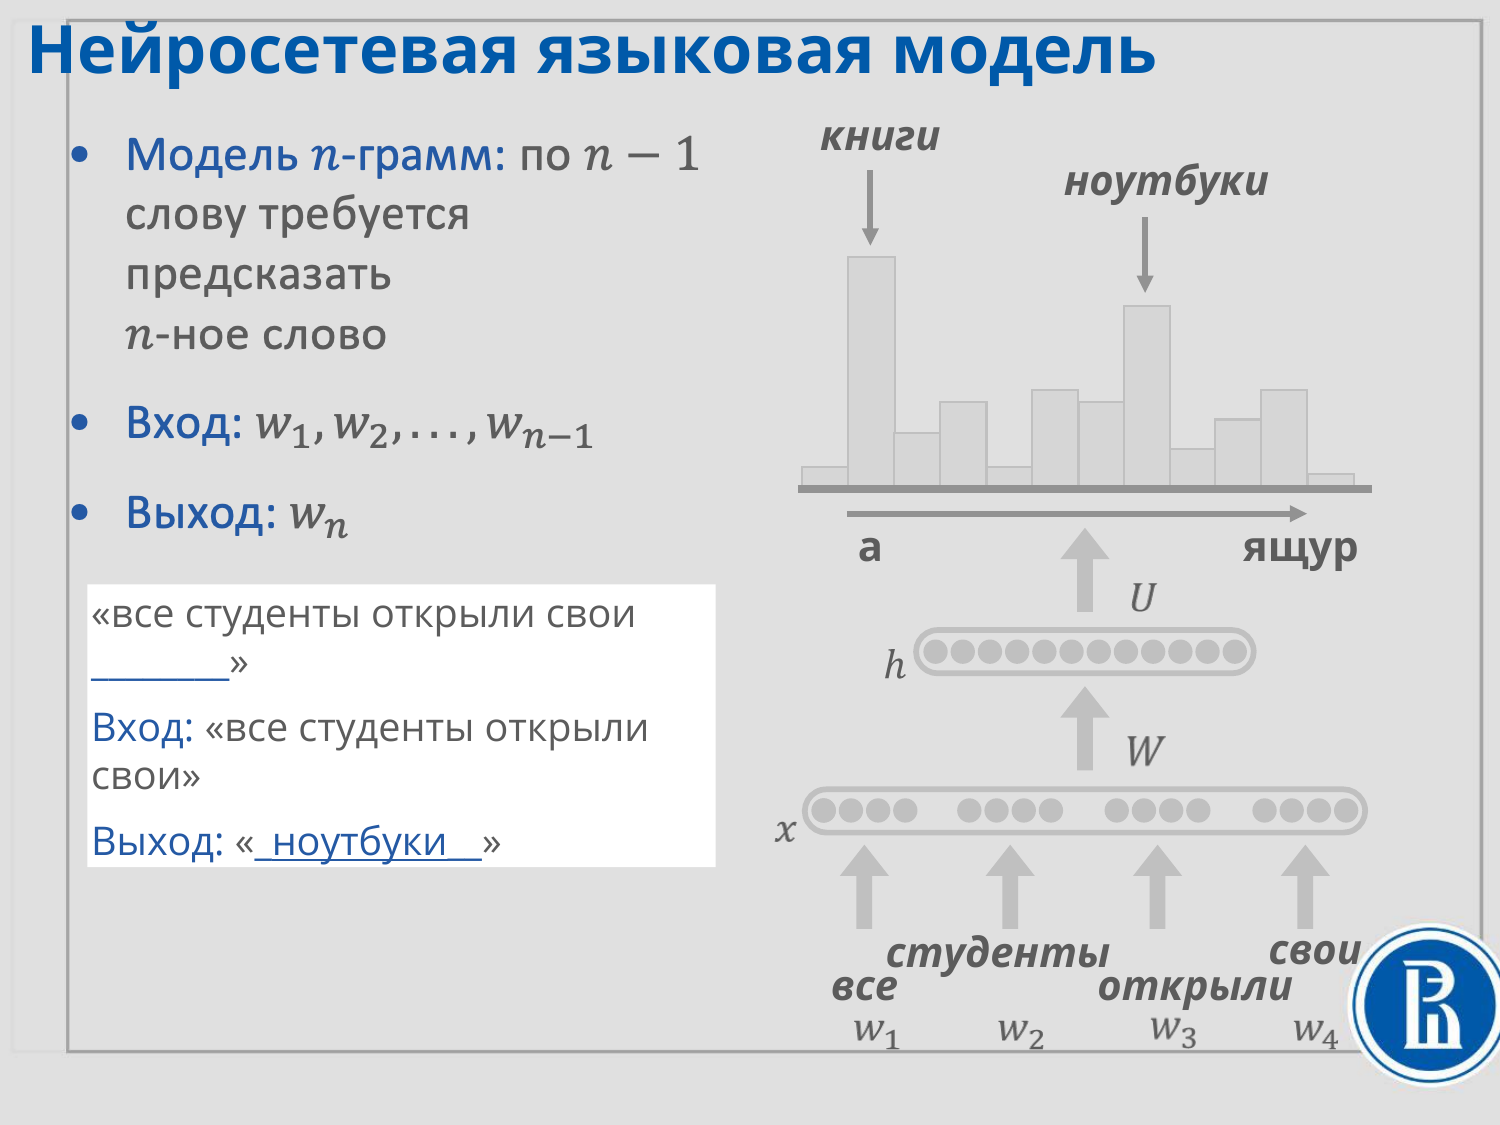

Нейросетевая языковая модель
книги

ноутбуки

а
ящур

«все студенты открыли свои ________»
Вход: «все студенты открыли свои»
Выход: «_ноутбуки__»

свои
студенты
открыли
все